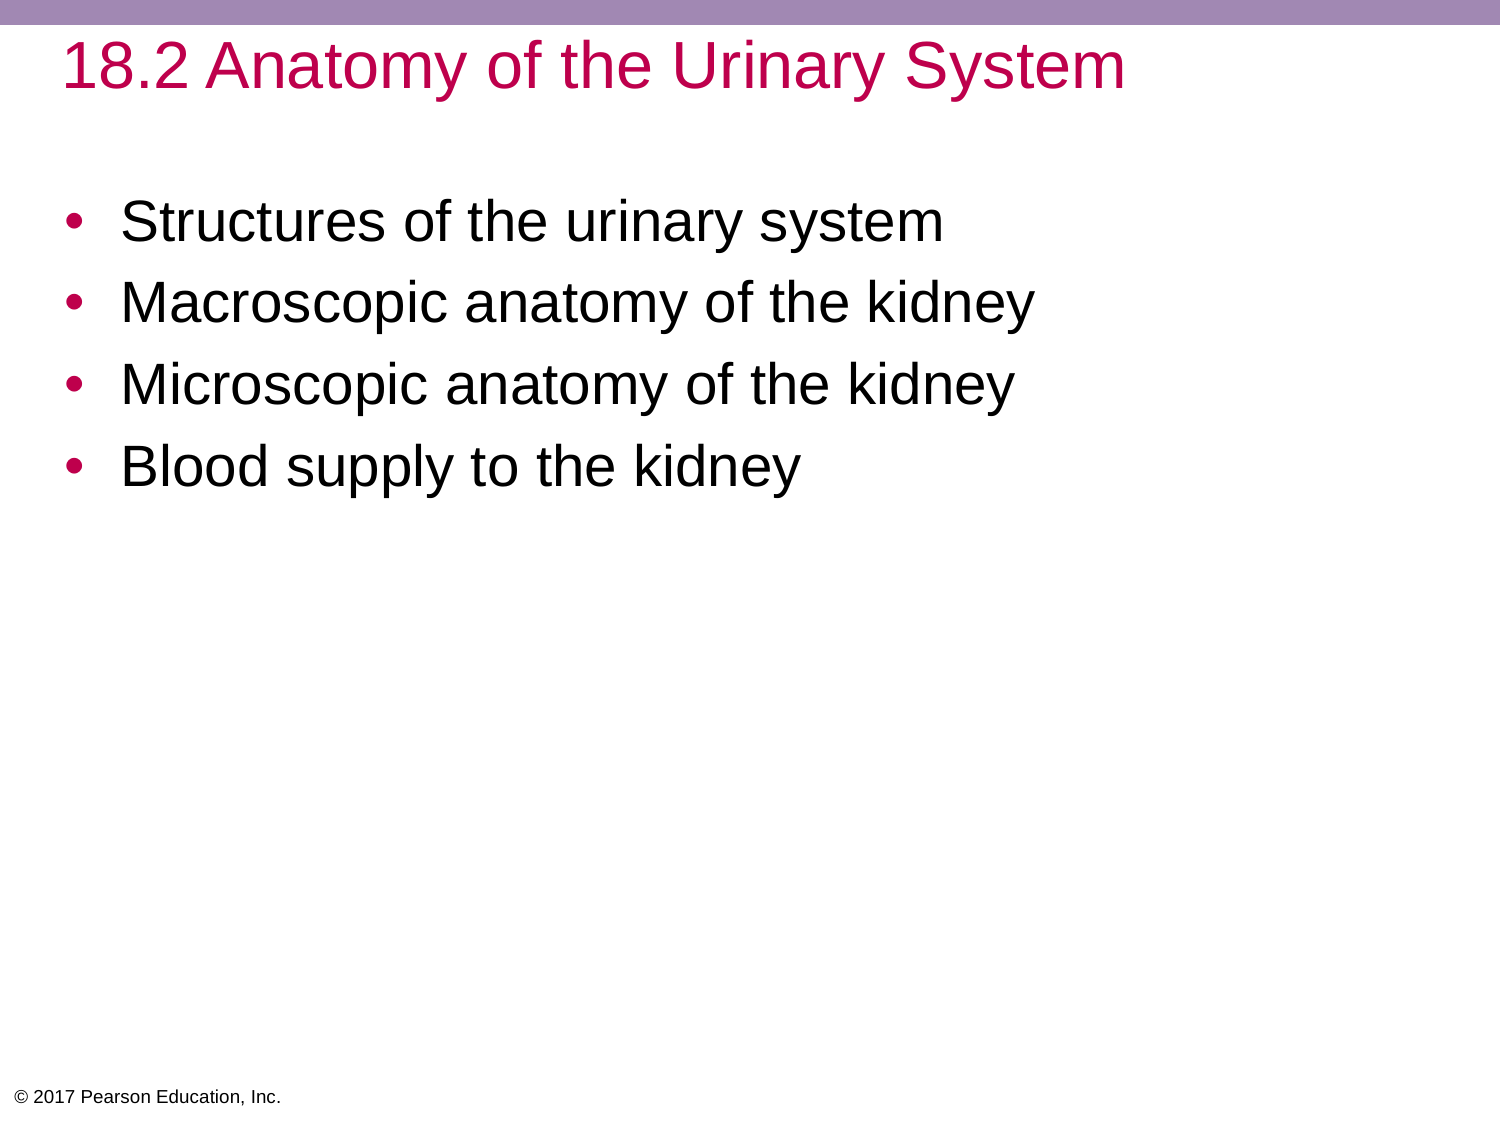

# 18.2 Anatomy of the Urinary System
Structures of the urinary system
Macroscopic anatomy of the kidney
Microscopic anatomy of the kidney
Blood supply to the kidney